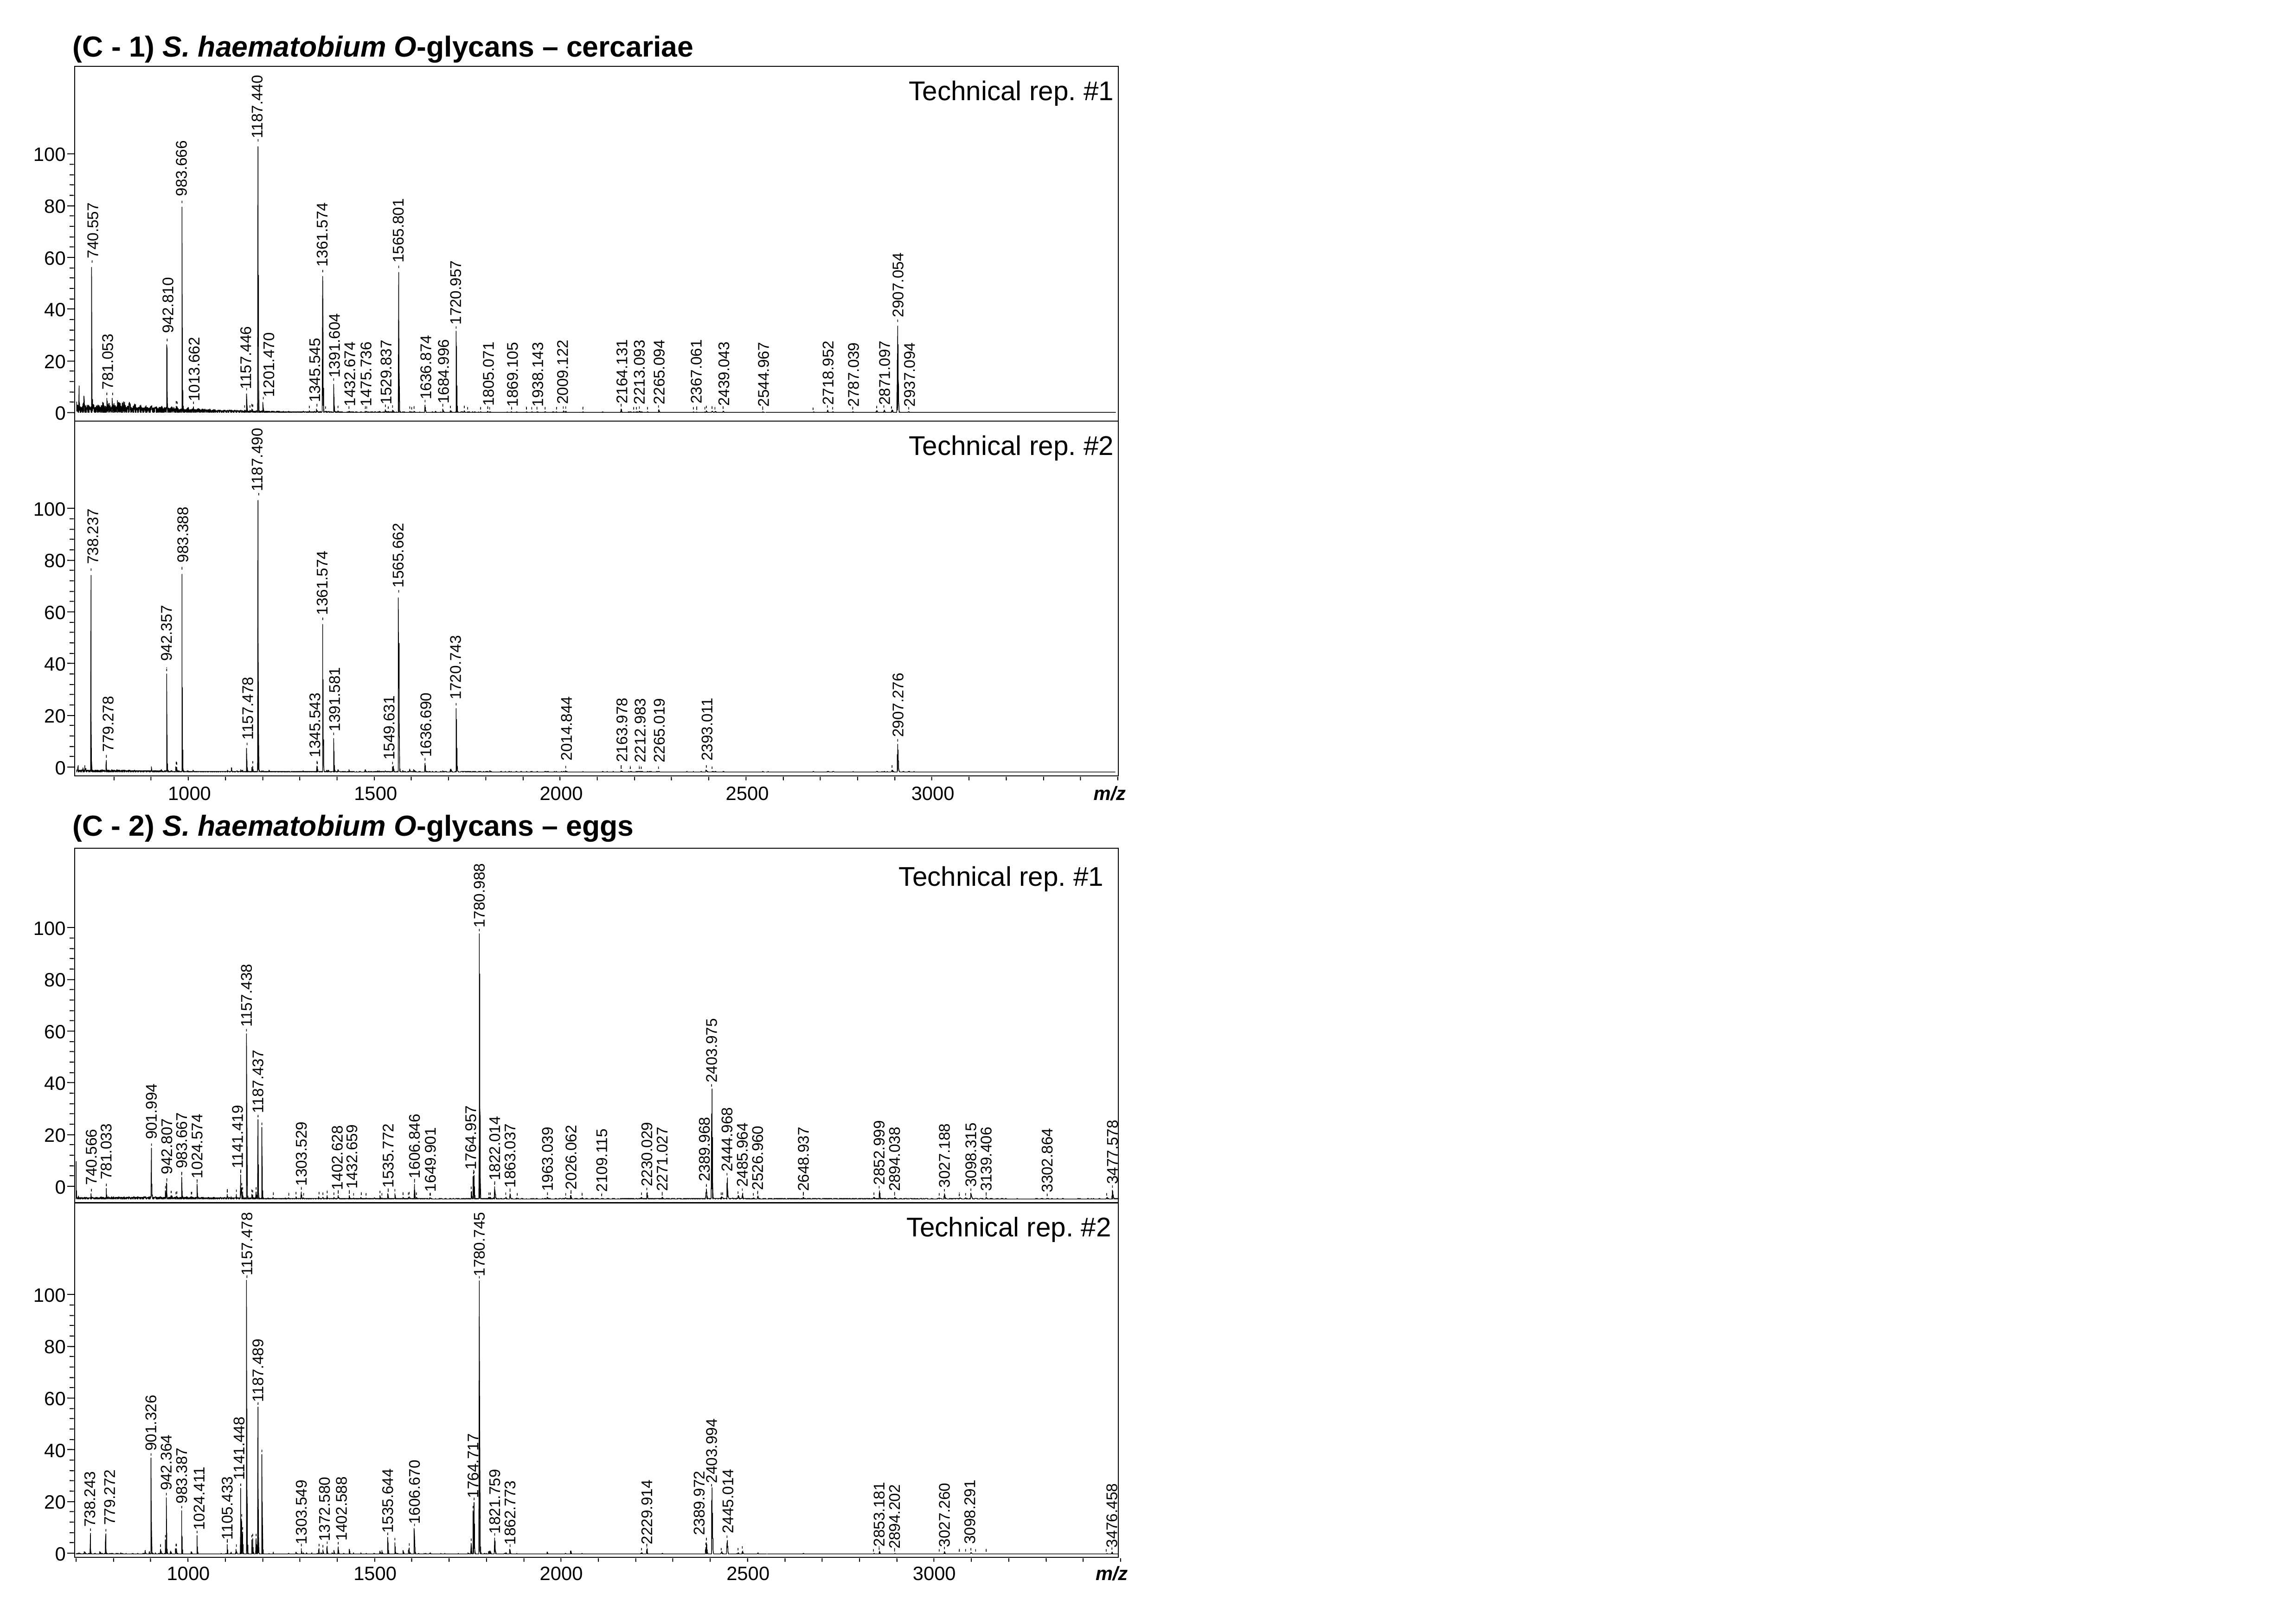

(C - 1) S. haematobium O-glycans – cercariae

Technical rep. #1
1187.440

100

80

60

40

20

0

983.666

740.557
1565.801
1361.574

2907.054
1720.957
942.810

1391.604

1157.446
781.053
1201.470
1636.874
1013.662
1345.545
1684.996
2164.131
2367.061
2009.122
2213.093
2265.094
1529.837
2718.952
2871.097
1805.071
2439.043
1432.674
1475.736
1869.105
1938.143
2544.967
2787.039
2937.094

Technical rep. #2
1187.490

100

80

60

40

20

0

983.388
738.237
1565.662

1361.574

942.357
1720.743

1391.581
2907.276
1157.478

779.278
1636.690
1345.543
1549.631
2014.844
2393.011
2163.978
2212.983
2265.019

1000
1500
2000
2500
3000
m/z
(C - 2) S. haematobium O-glycans – eggs

Technical rep. #1
1780.988

1157.438

2403.975
1187.437

901.994

1141.419
1764.957
2444.968
983.667
1024.574
1606.846
942.807
1822.014
2389.968
781.033
3477.578
2852.999

1303.529
2230.029
2485.964
3098.315
1863.037
1535.772
3027.188
1432.659
740.566
2026.062
1402.628
2526.960
1963.039
2271.027
2648.937
2894.038
3139.406
1649.901
2109.115
3302.864

1157.478
1780.745

1187.489

901.326
1141.448
2403.994

942.364
1764.717
983.387
1606.670

779.272
1024.411
738.243
1535.644
2445.014
1821.759

2389.972

1105.433
1402.588
1372.580
3098.291
1303.549
2229.914
1862.773
2853.181
3027.260

3476.458
2894.202

1000
1500
2000
2500
3000
m/z
100

80

60

40

20

0

Technical rep. #2
100

80

60

40

20

0